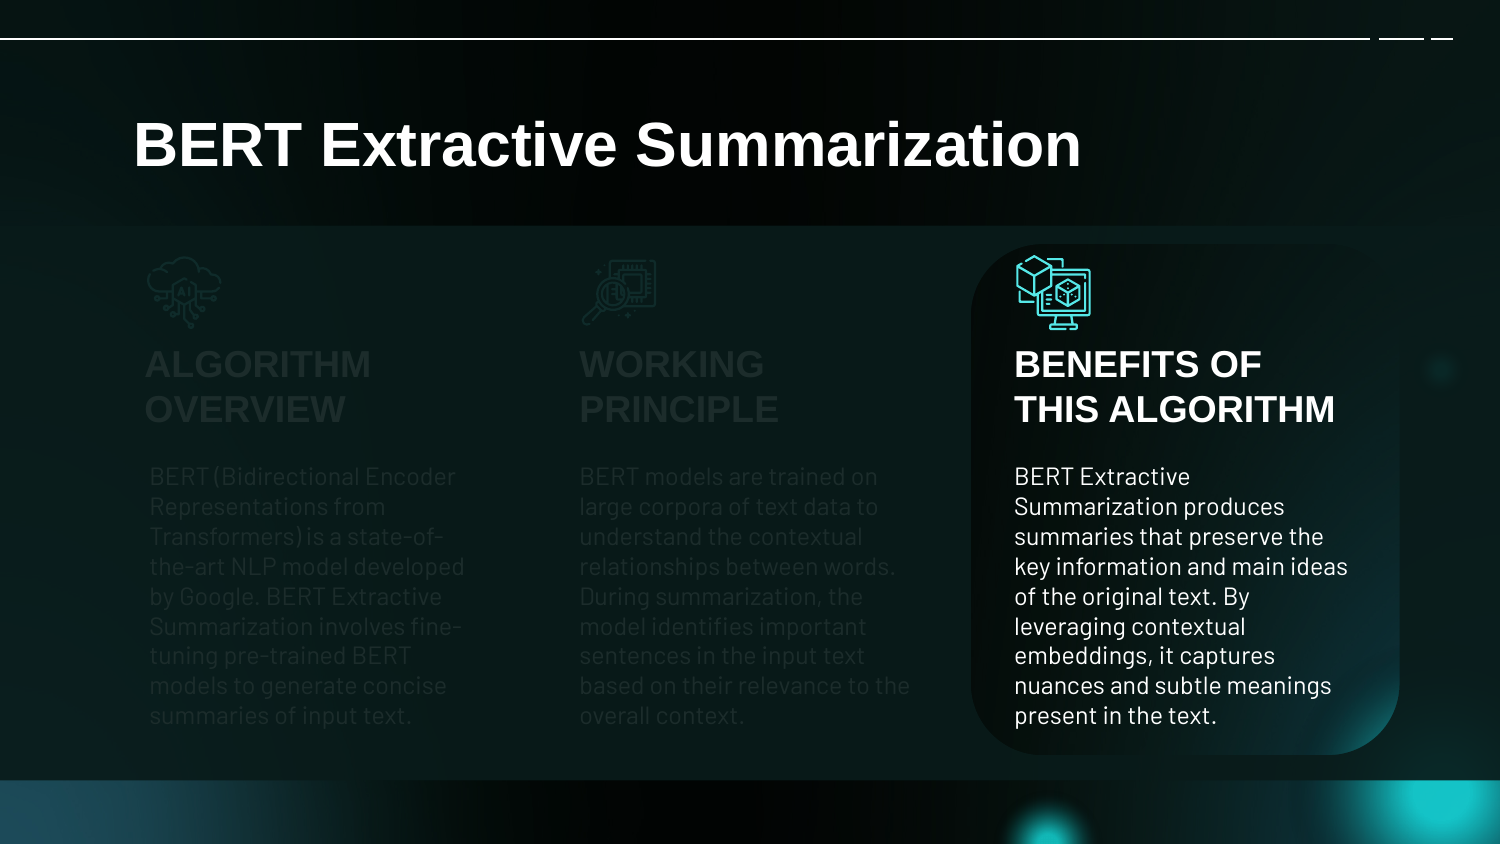

# BERT Extractive Summarization

ALGORITHM OVERVIEW
WORKING PRINCIPLE
BENEFITS OF THIS ALGORITHM
BERT (Bidirectional Encoder Representations from Transformers) is a state-of-the-art NLP model developed by Google. BERT Extractive Summarization involves fine-tuning pre-trained BERT models to generate concise summaries of input text.
BERT models are trained on large corpora of text data to understand the contextual relationships between words. During summarization, the model identifies important sentences in the input text based on their relevance to the overall context.
BERT Extractive Summarization produces summaries that preserve the key information and main ideas of the original text. By leveraging contextual embeddings, it captures nuances and subtle meanings present in the text.